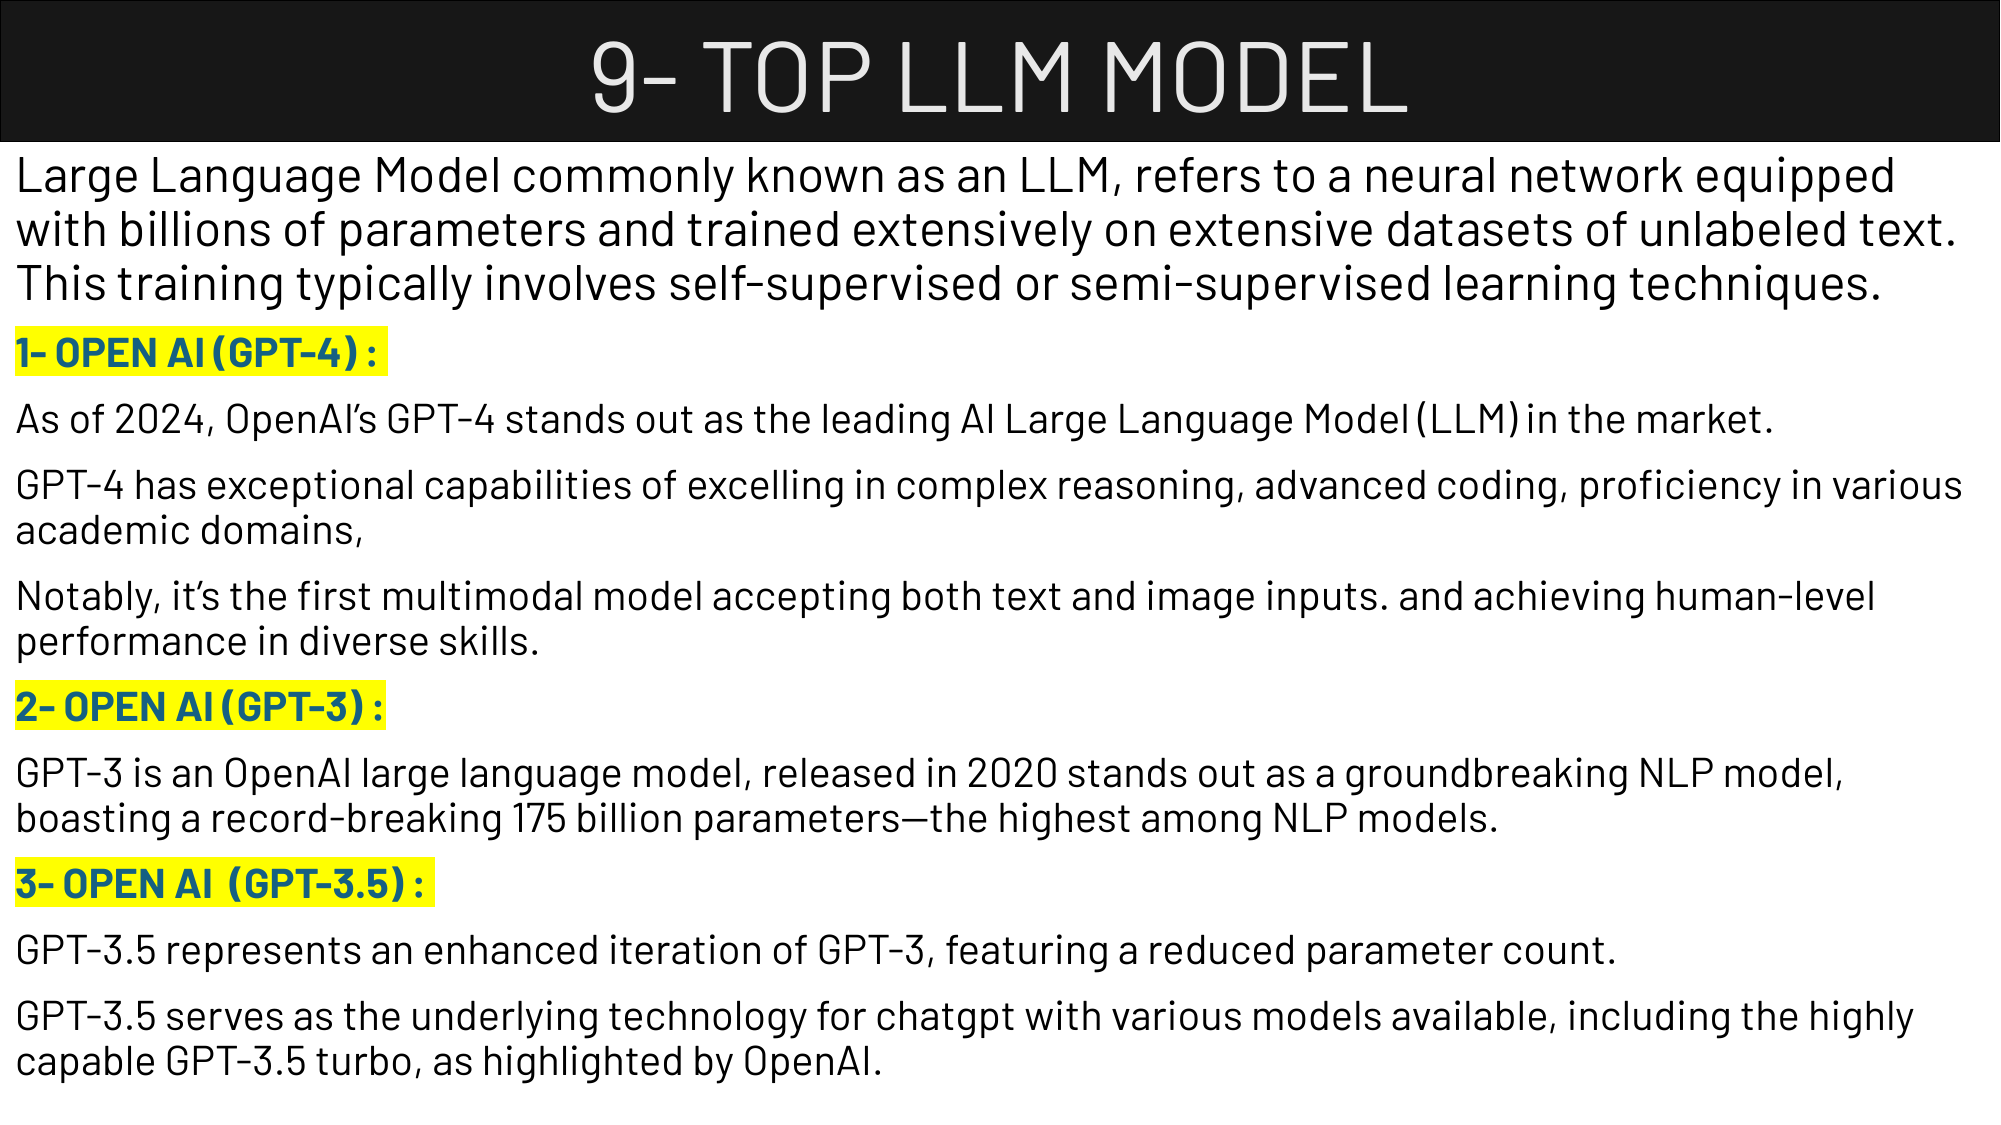

# 9- TOP LLM MODEL
Large Language Model commonly known as an LLM, refers to a neural network equipped with billions of parameters and trained extensively on extensive datasets of unlabeled text. This training typically involves self-supervised or semi-supervised learning techniques.
1- OPEN AI (GPT-4) :
As of 2024, OpenAI’s GPT-4 stands out as the leading AI Large Language Model (LLM) in the market.
GPT-4 has exceptional capabilities of excelling in complex reasoning, advanced coding, proficiency in various academic domains,
Notably, it’s the first multimodal model accepting both text and image inputs. and achieving human-level performance in diverse skills.
2- OPEN AI (GPT-3) :
GPT-3 is an OpenAI large language model, released in 2020 stands out as a groundbreaking NLP model, boasting a record-breaking 175 billion parameters—the highest among NLP models.
3- OPEN AI  (GPT-3.5) :
GPT-3.5 represents an enhanced iteration of GPT-3, featuring a reduced parameter count.
GPT-3.5 serves as the underlying technology for chatgpt with various models available, including the highly capable GPT-3.5 turbo, as highlighted by OpenAI.